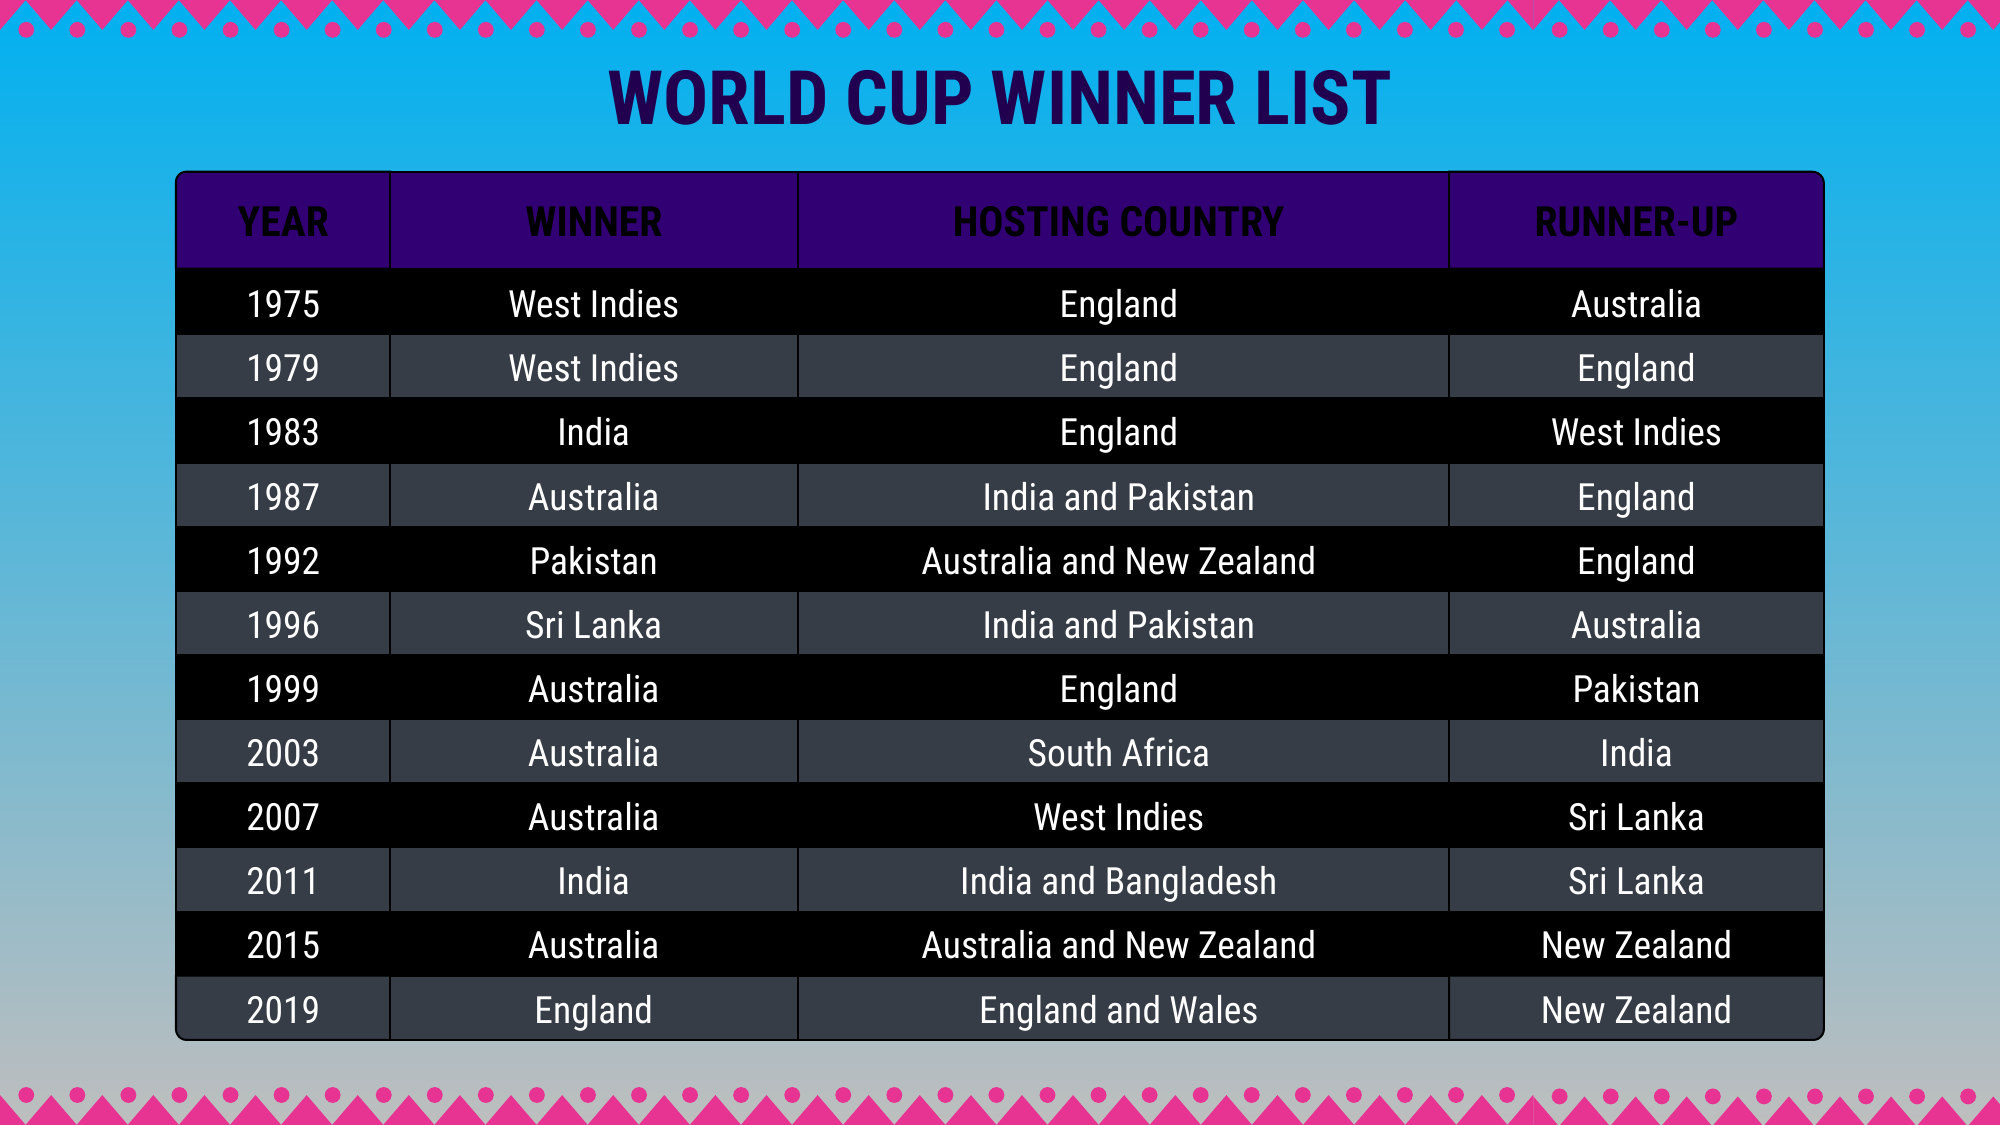

World Cup Winner List

YEAR
WINNER
HOSTING COUNTRY
RUNNER-UP

1975
West Indies
England
Australia

1979
West Indies
England
England

1983
India
England
West Indies

1987
Australia
India and Pakistan
England

1992
Pakistan
Australia and New Zealand
England

1996
Sri Lanka
India and Pakistan
Australia

1999
Australia
England
Pakistan

2003
Australia
South Africa
India

2007
Australia
West Indies
Sri Lanka

2011
India
India and Bangladesh
Sri Lanka

2015
Australia
Australia and New Zealand
New Zealand

2019
England
England and Wales
New Zealand